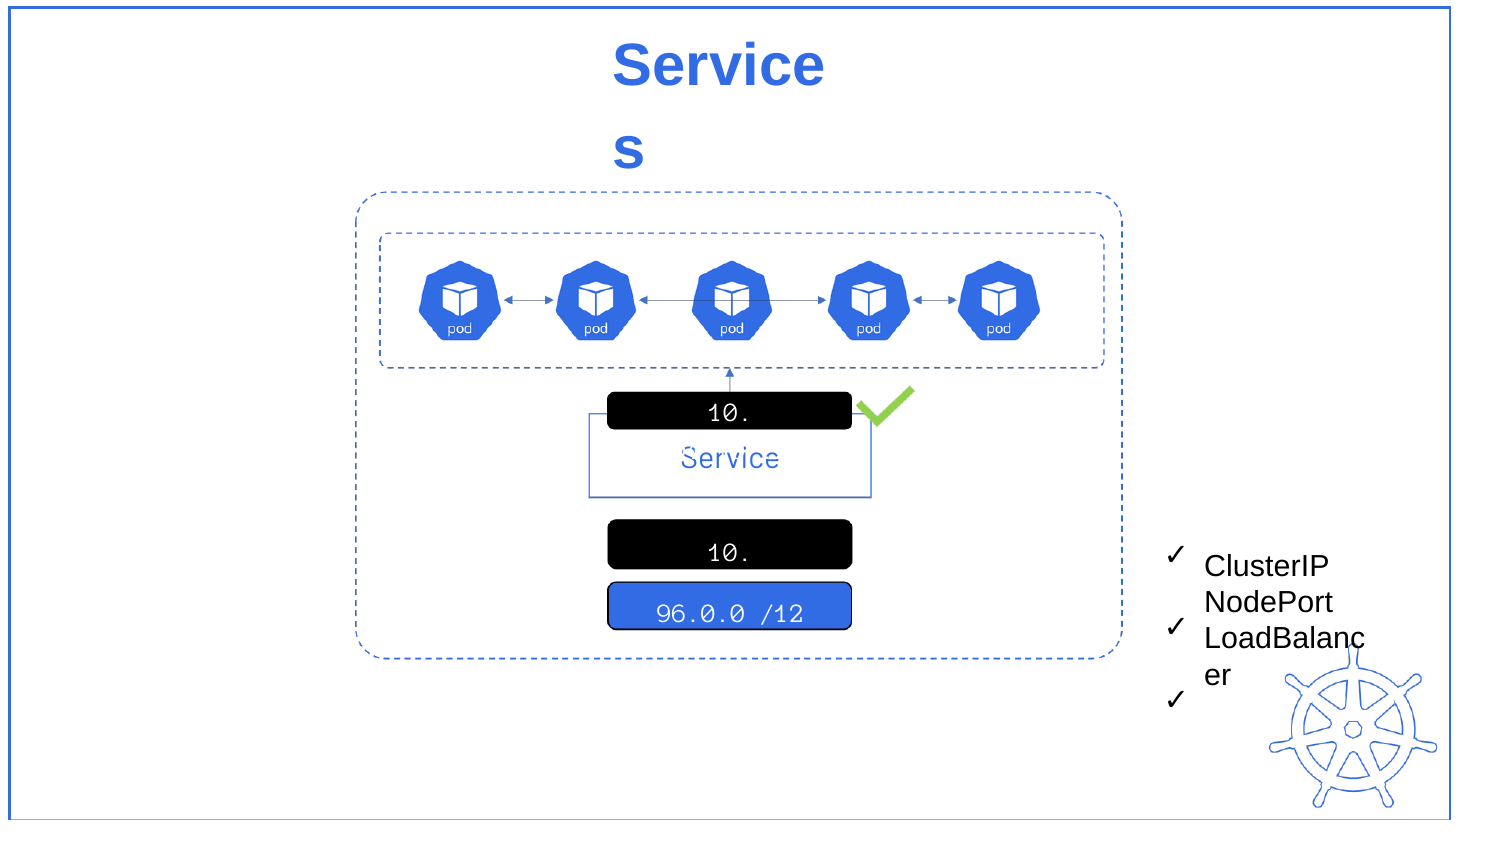

Services

10. 104.10 .20
Service
10. 96.0.0 /12 DNS Name
✓ ✓ ✓
ClusterIP NodePort
LoadBalanc er